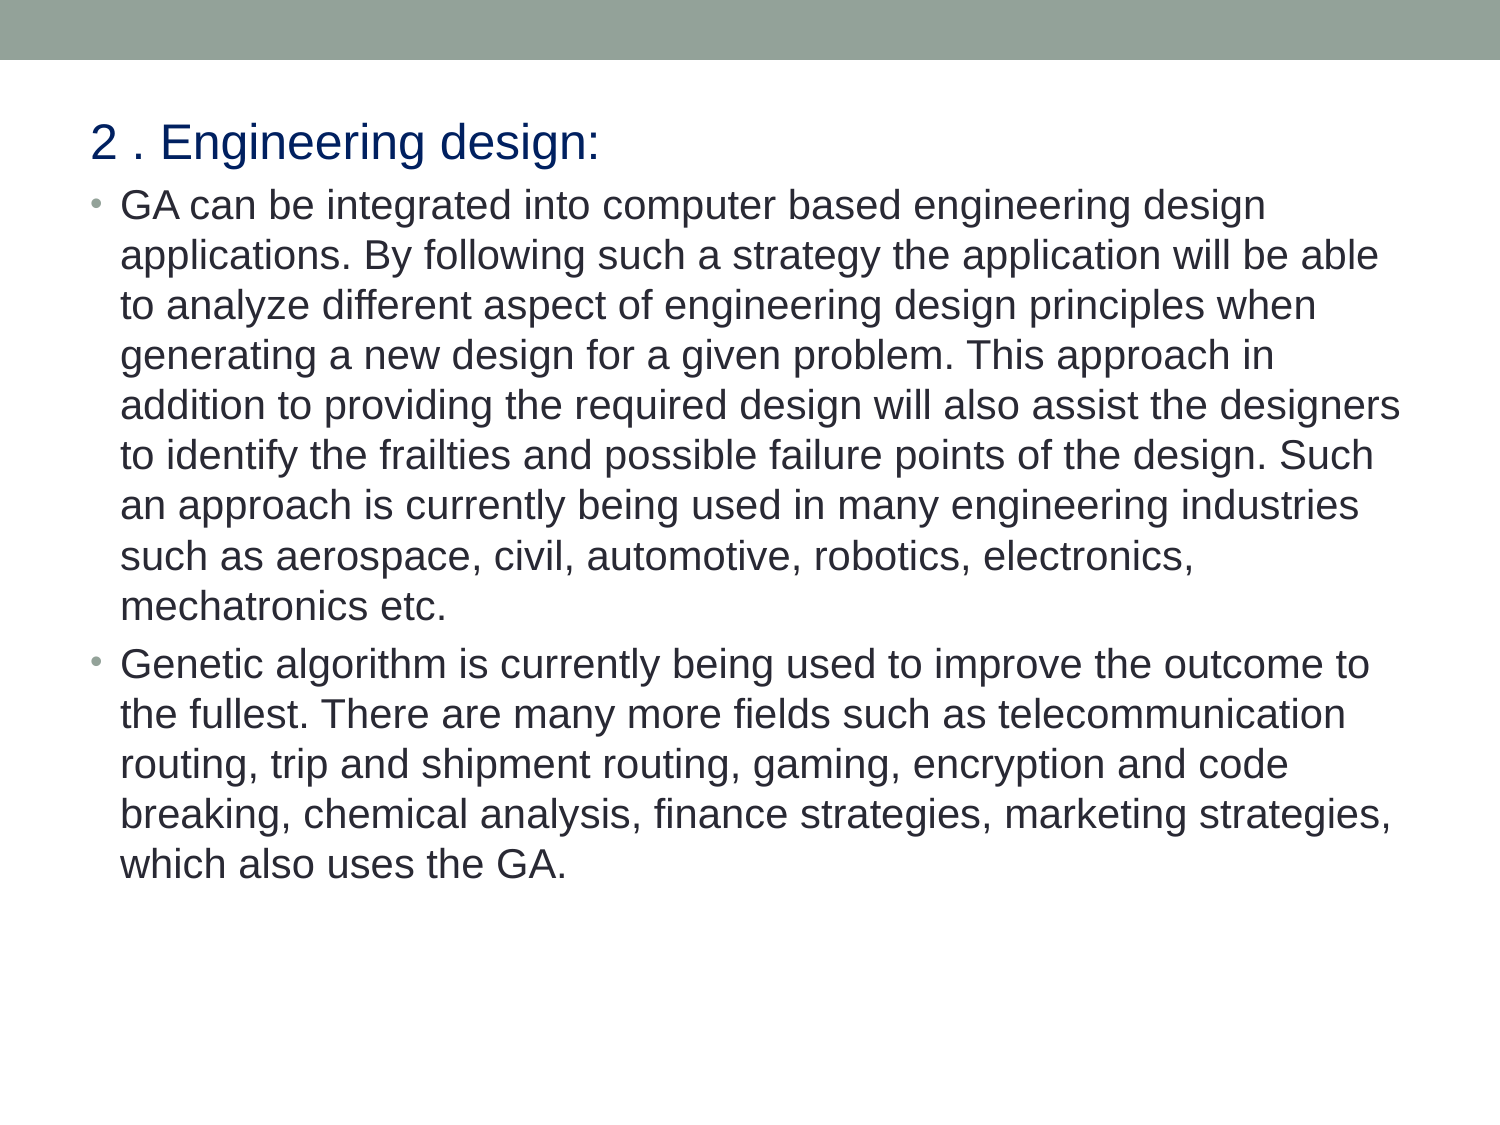

2 . Engineering design:
GA can be integrated into computer based engineering design applications. By following such a strategy the application will be able to analyze different aspect of engineering design principles when generating a new design for a given problem. This approach in addition to providing the required design will also assist the designers to identify the frailties and possible failure points of the design. Such an approach is currently being used in many engineering industries such as aerospace, civil, automotive, robotics, electronics, mechatronics etc.
Genetic algorithm is currently being used to improve the outcome to the fullest. There are many more fields such as telecommunication routing, trip and shipment routing, gaming, encryption and code breaking, chemical analysis, finance strategies, marketing strategies, which also uses the GA.